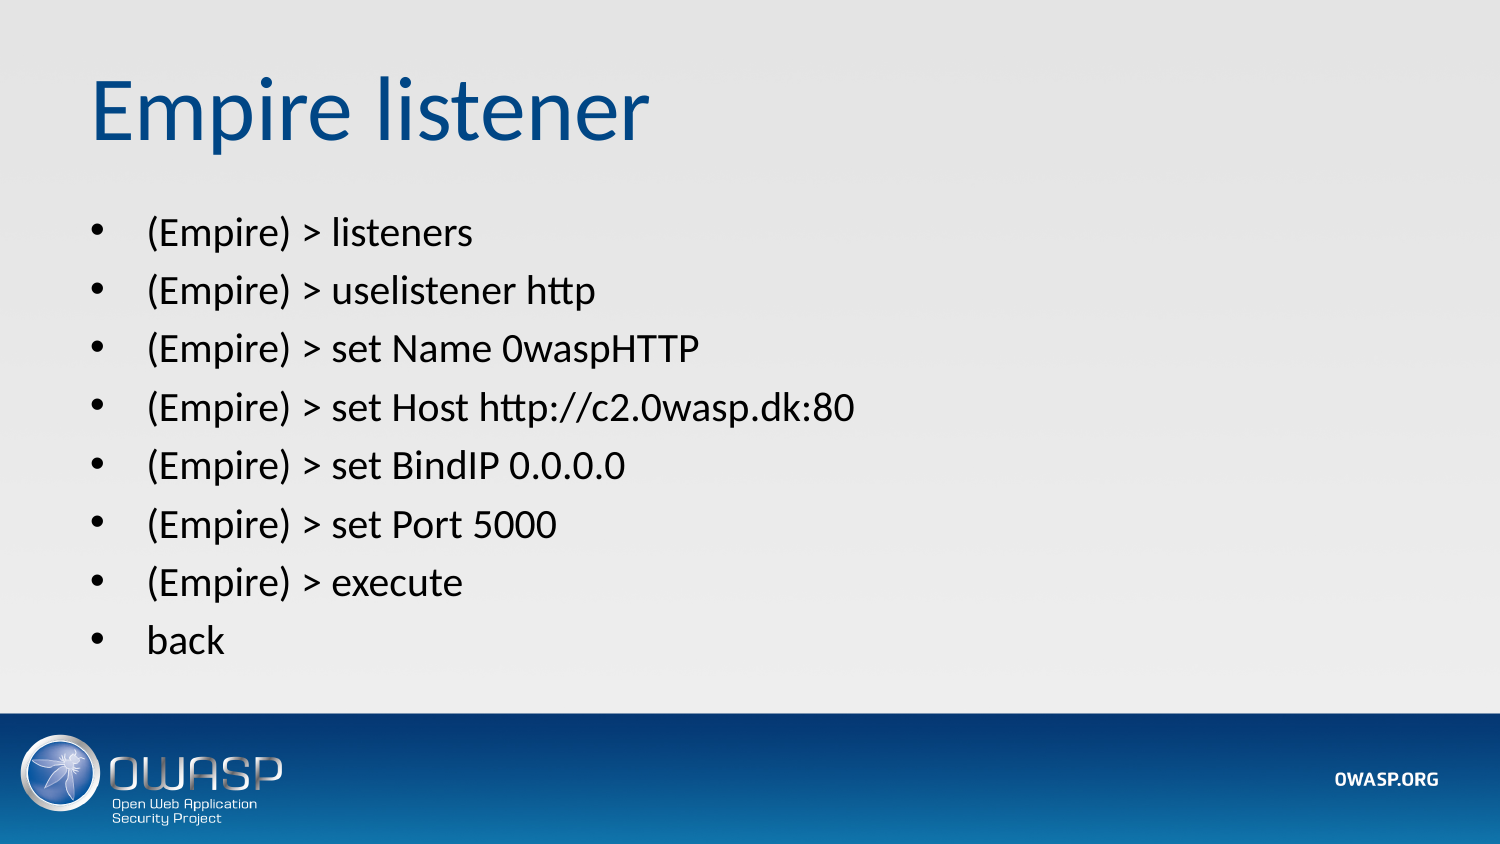

# Empire listener
(Empire) > listeners
(Empire) > uselistener http
(Empire) > set Name 0waspHTTP
(Empire) > set Host http://c2.0wasp.dk:80
(Empire) > set BindIP 0.0.0.0
(Empire) > set Port 5000
(Empire) > execute
back